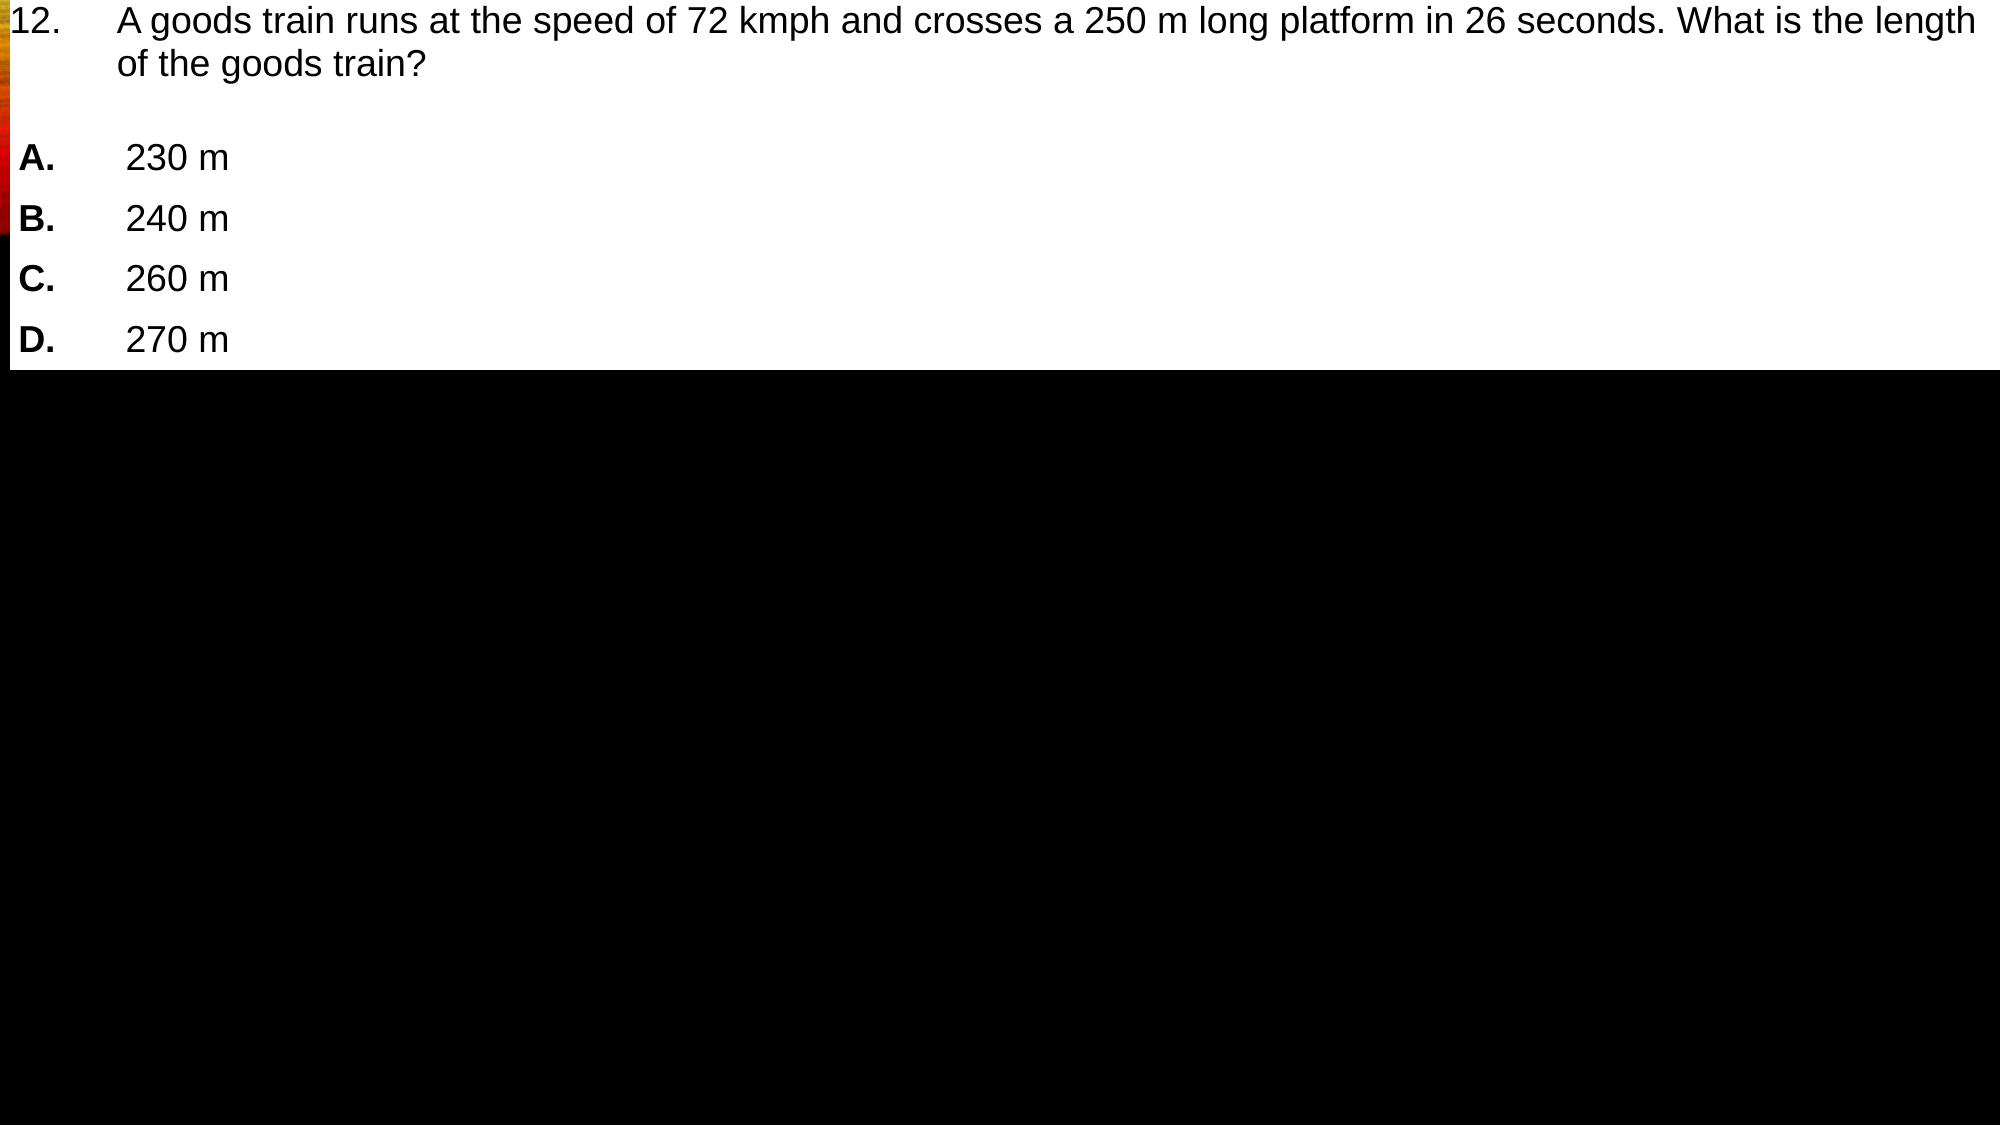

| 12. | A goods train runs at the speed of 72 kmph and crosses a 250 m long platform in 26 seconds. What is the length of the goods train? |
| --- | --- |
|  |  |
| A. | 230 m |
| B. | 240 m |
| C. | 260 m |
| D. | 270 m |
#